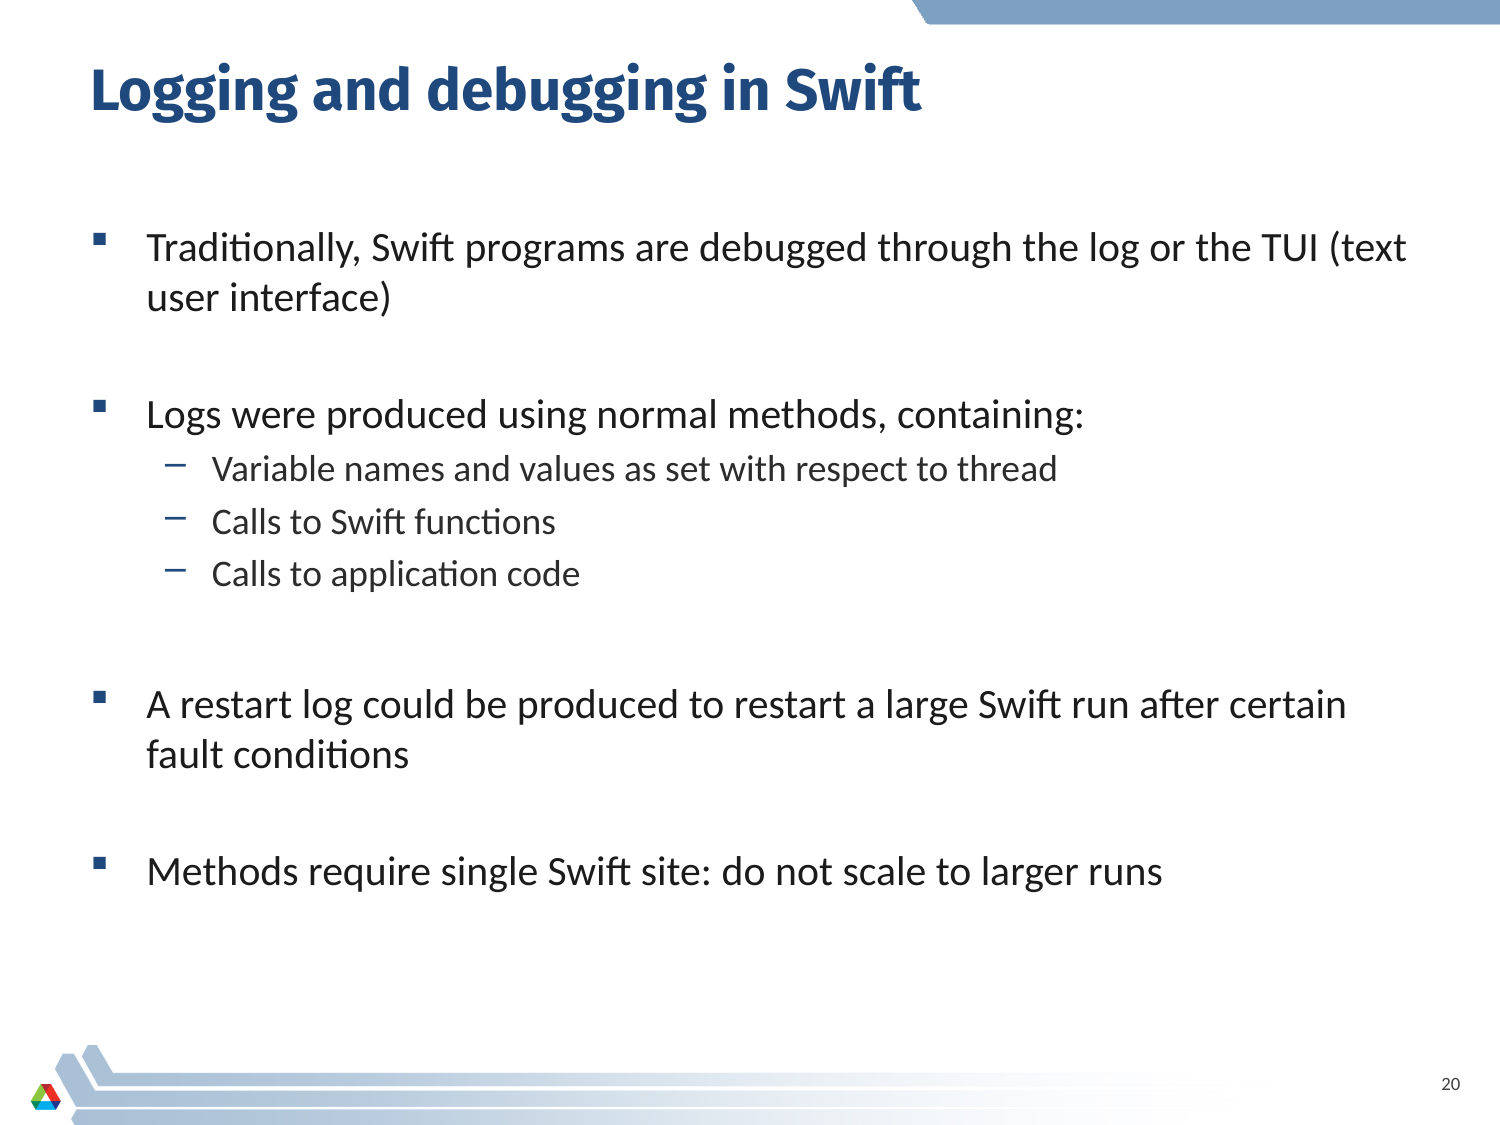

# Logging and debugging in Swift
Traditionally, Swift programs are debugged through the log or the TUI (text user interface)

Logs were produced using normal methods, containing:
Variable names and values as set with respect to thread
Calls to Swift functions
Calls to application code

A restart log could be produced to restart a large Swift run after certain fault conditions

Methods require single Swift site: do not scale to larger runs
20